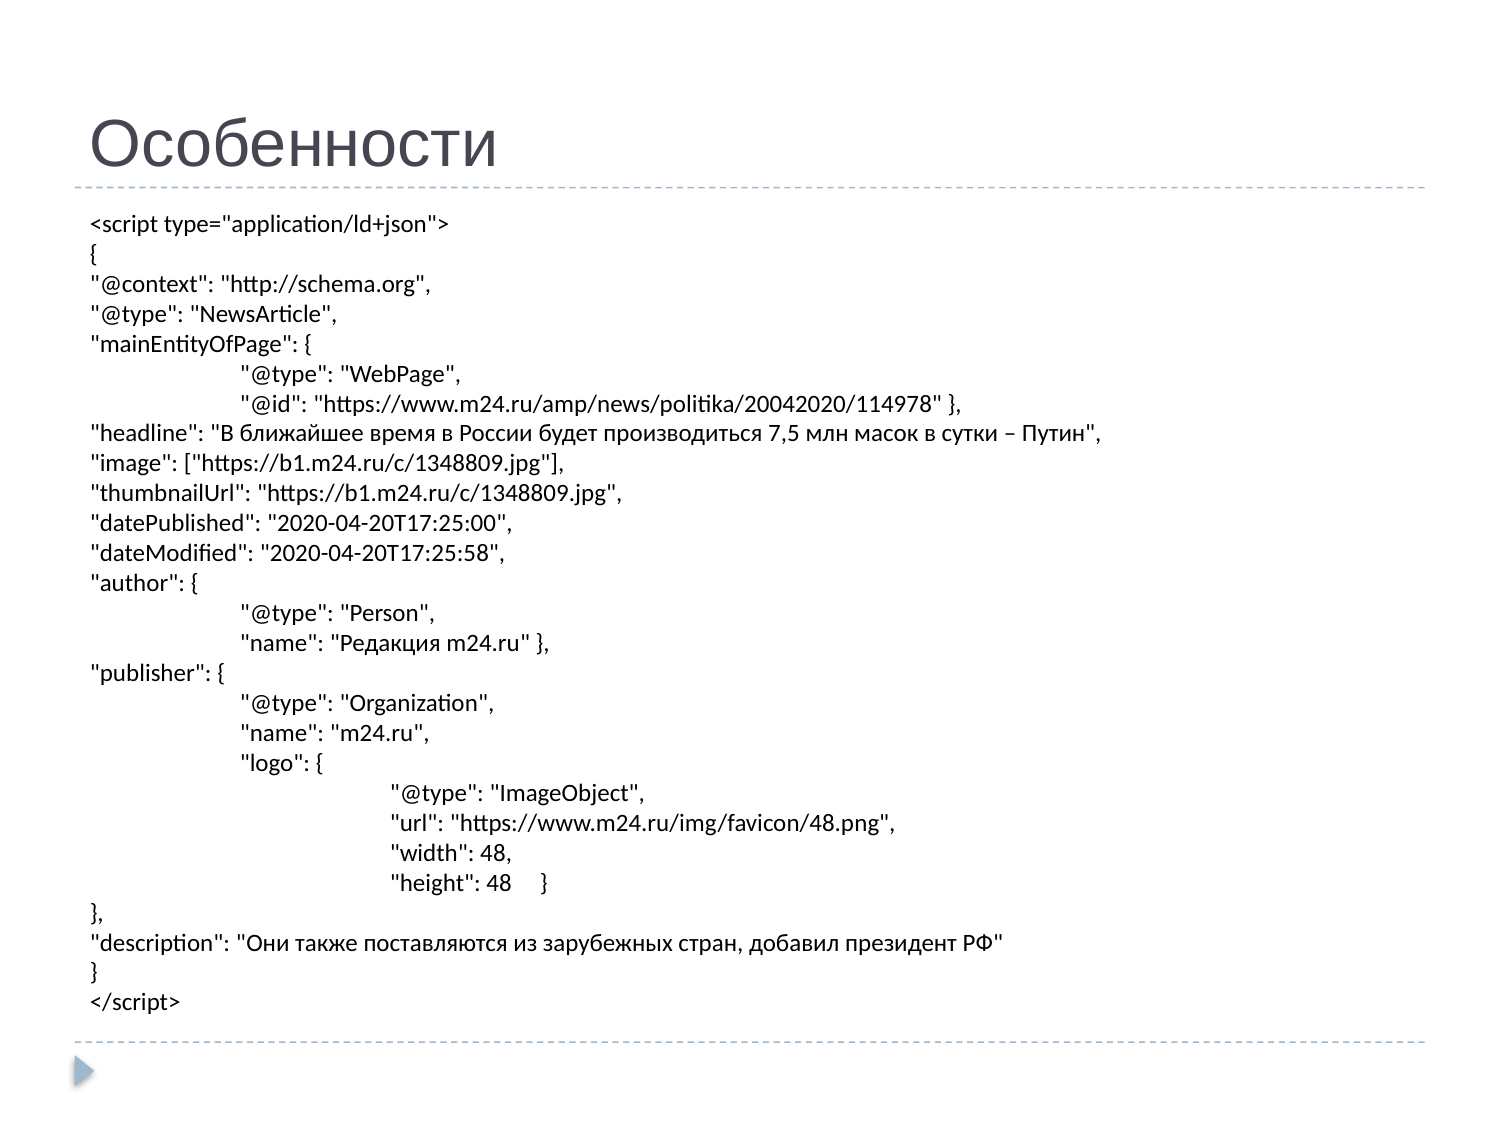

# Особенности
<script type="application/ld+json">
{
"@context": "http://schema.org",
"@type": "NewsArticle",
"mainEntityOfPage": {
	"@type": "WebPage",
	"@id": "https://www.m24.ru/amp/news/politika/20042020/114978" },
"headline": "В ближайшее время в России будет производиться 7,5 млн масок в сутки – Путин",
"image": ["https://b1.m24.ru/c/1348809.jpg"],
"thumbnailUrl": "https://b1.m24.ru/c/1348809.jpg",
"datePublished": "2020-04-20T17:25:00",
"dateModified": "2020-04-20T17:25:58",
"author": {
	"@type": "Person",
	"name": "Редакция m24.ru" },
"publisher": {
	"@type": "Organization",
	"name": "m24.ru",
	"logo": {
		"@type": "ImageObject",
		"url": "https://www.m24.ru/img/favicon/48.png",
		"width": 48,
		"height": 48	}
},
"description": "Они также поставляются из зарубежных стран, добавил президент РФ"
}
</script>